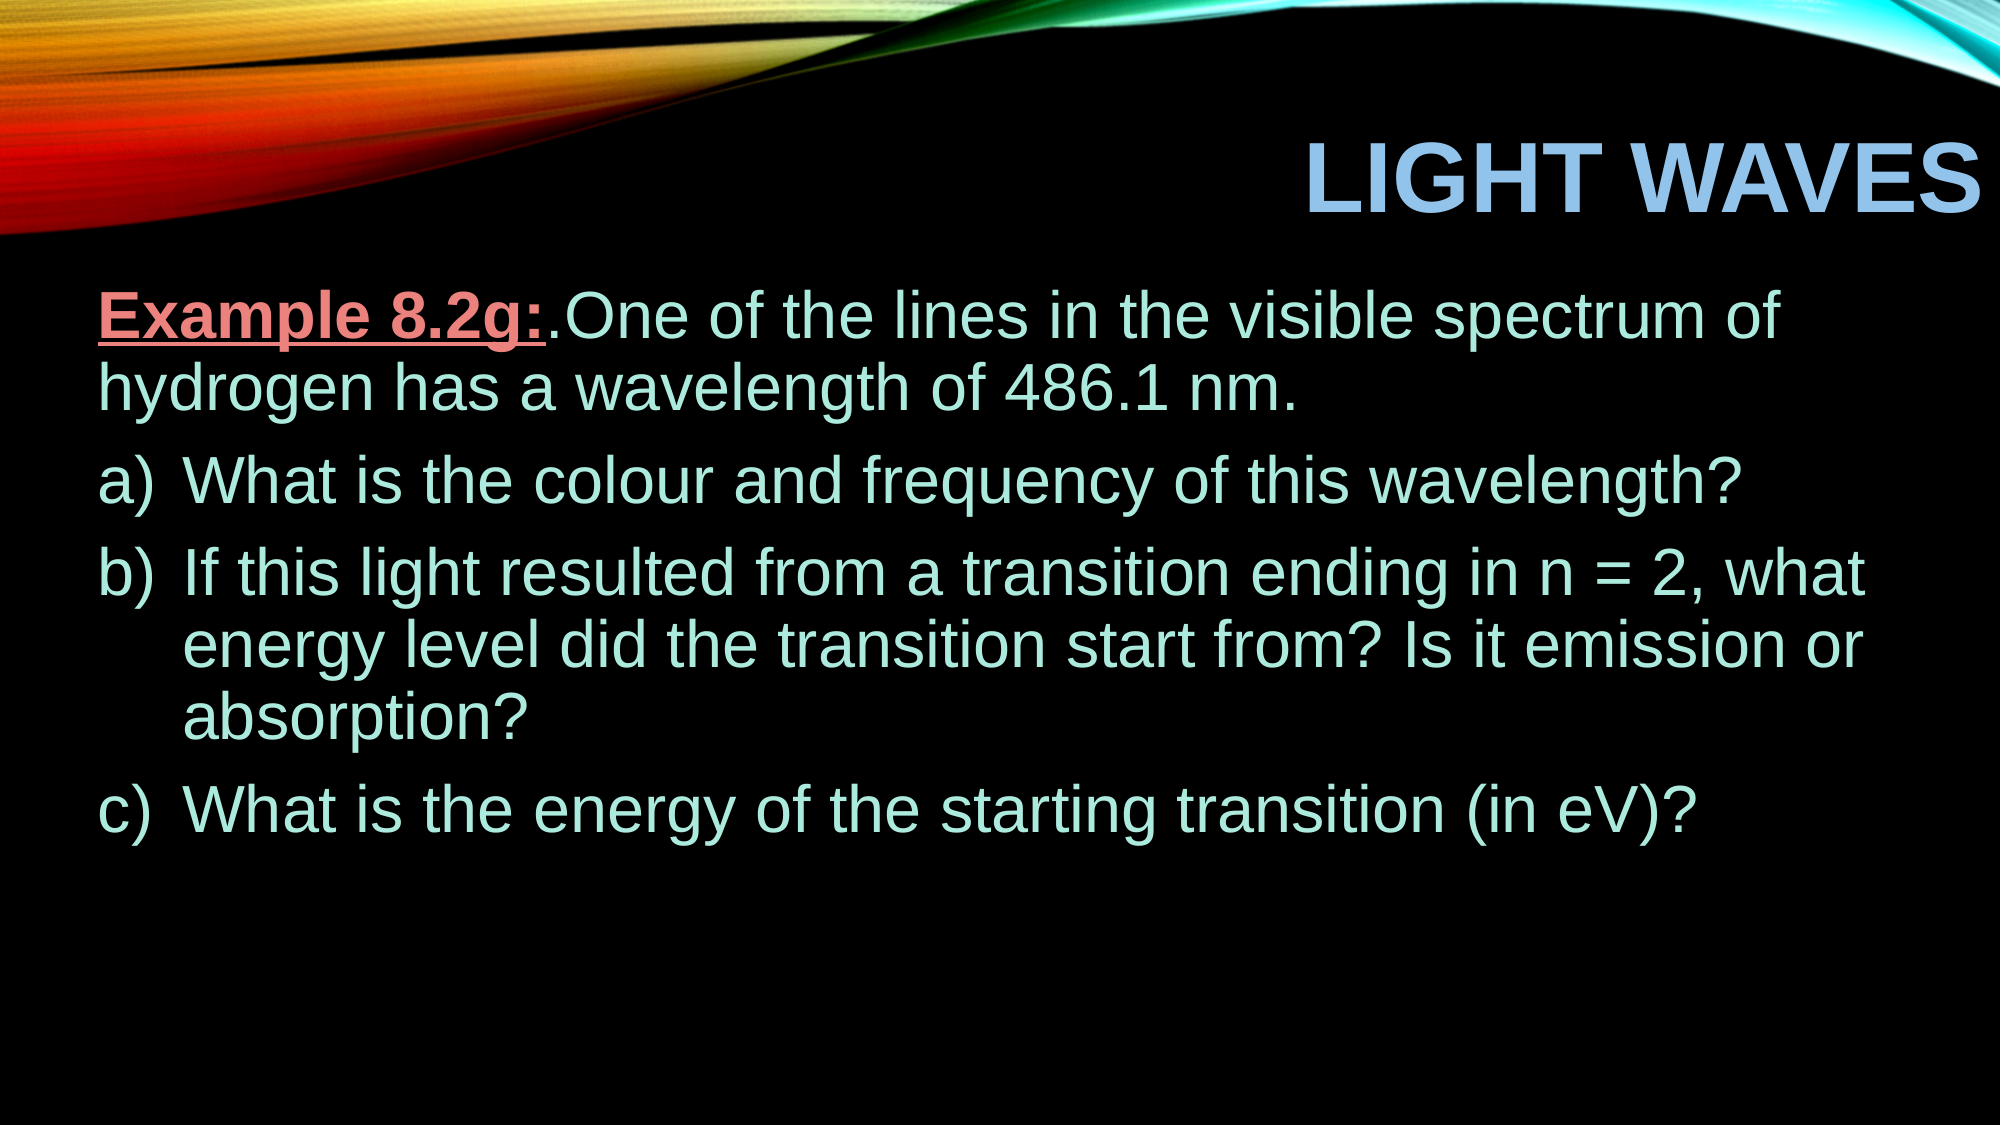

# LIGHT WAVES
Example 8.2g:.One of the lines in the visible spectrum of hydrogen has a wavelength of 486.1 nm.
What is the colour and frequency of this wavelength?
If this light resulted from a transition ending in n = 2, what energy level did the transition start from? Is it emission or absorption?
What is the energy of the starting transition (in eV)?